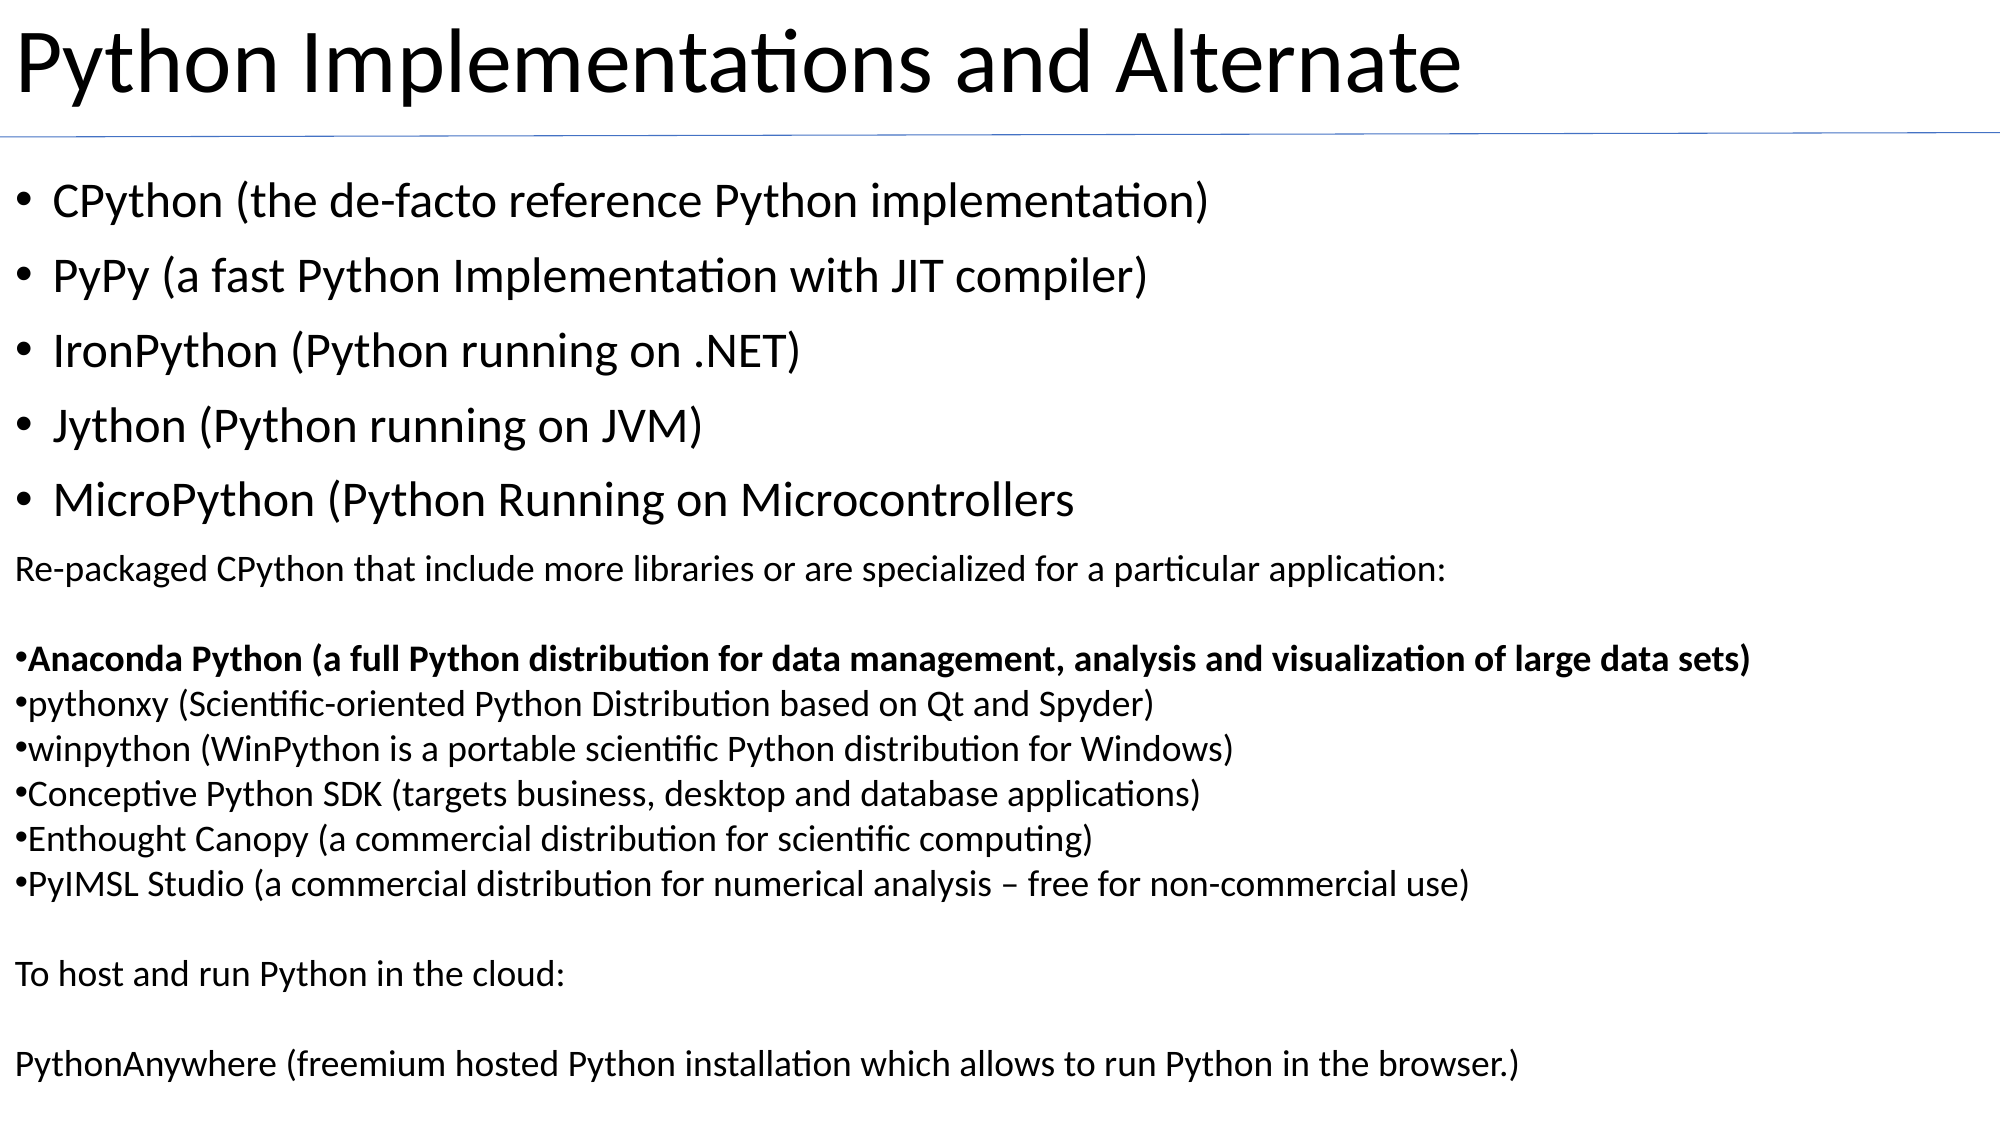

# Python Implementations and Alternate
CPython (the de-facto reference Python implementation)
PyPy (a fast Python Implementation with JIT compiler)
IronPython (Python running on .NET)
Jython (Python running on JVM)
MicroPython (Python Running on Microcontrollers
Re-packaged CPython that include more libraries or are specialized for a particular application:

Anaconda Python (a full Python distribution for data management, analysis and visualization of large data sets)
pythonxy (Scientific-oriented Python Distribution based on Qt and Spyder)
winpython (WinPython is a portable scientific Python distribution for Windows)
Conceptive Python SDK (targets business, desktop and database applications)
Enthought Canopy (a commercial distribution for scientific computing)
PyIMSL Studio (a commercial distribution for numerical analysis – free for non-commercial use)

To host and run Python in the cloud:

PythonAnywhere (freemium hosted Python installation which allows to run Python in the browser.)